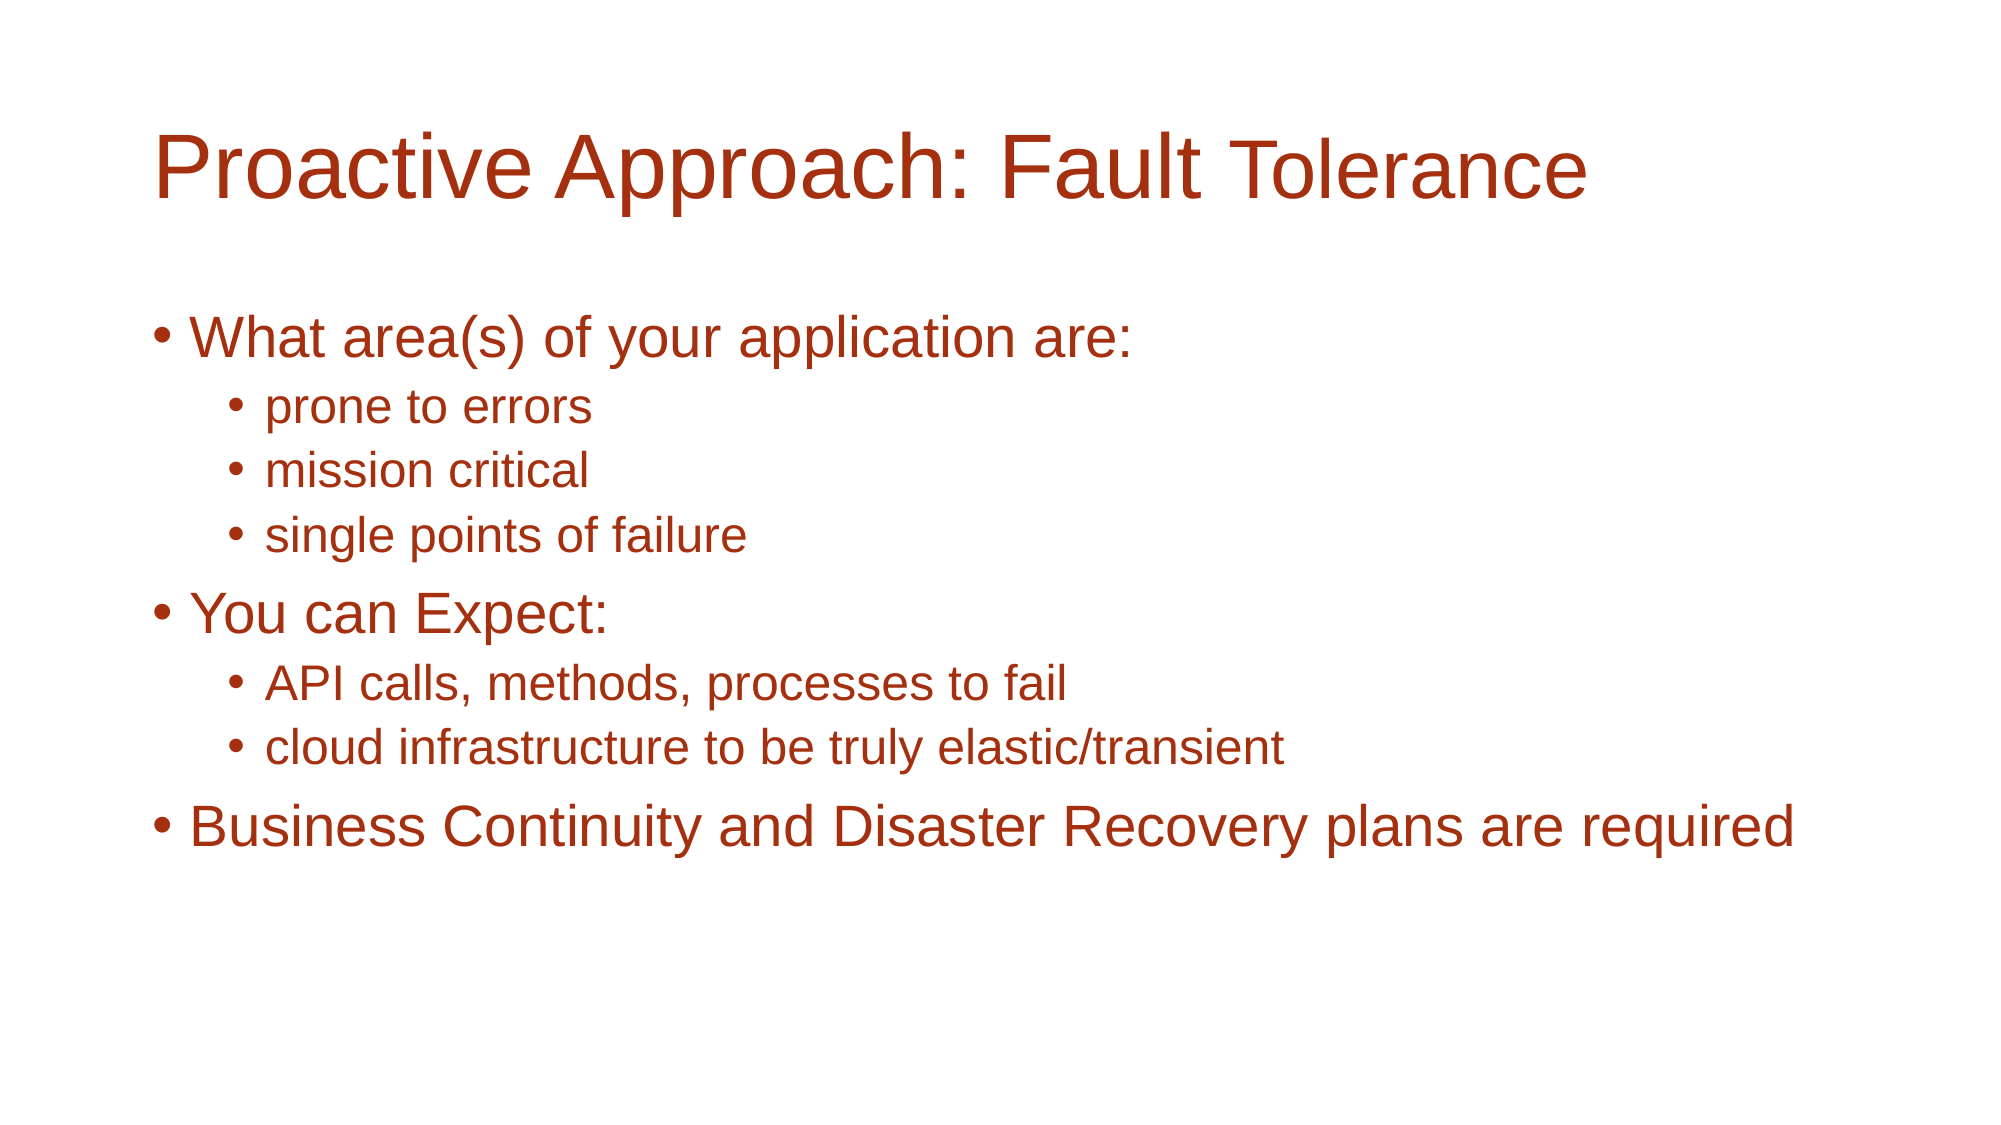

# Proactive Approach: Fault Tolerance
What area(s) of your application are:
prone to errors
mission critical
single points of failure
You can Expect:
API calls, methods, processes to fail
cloud infrastructure to be truly elastic/transient
Business Continuity and Disaster Recovery plans are required